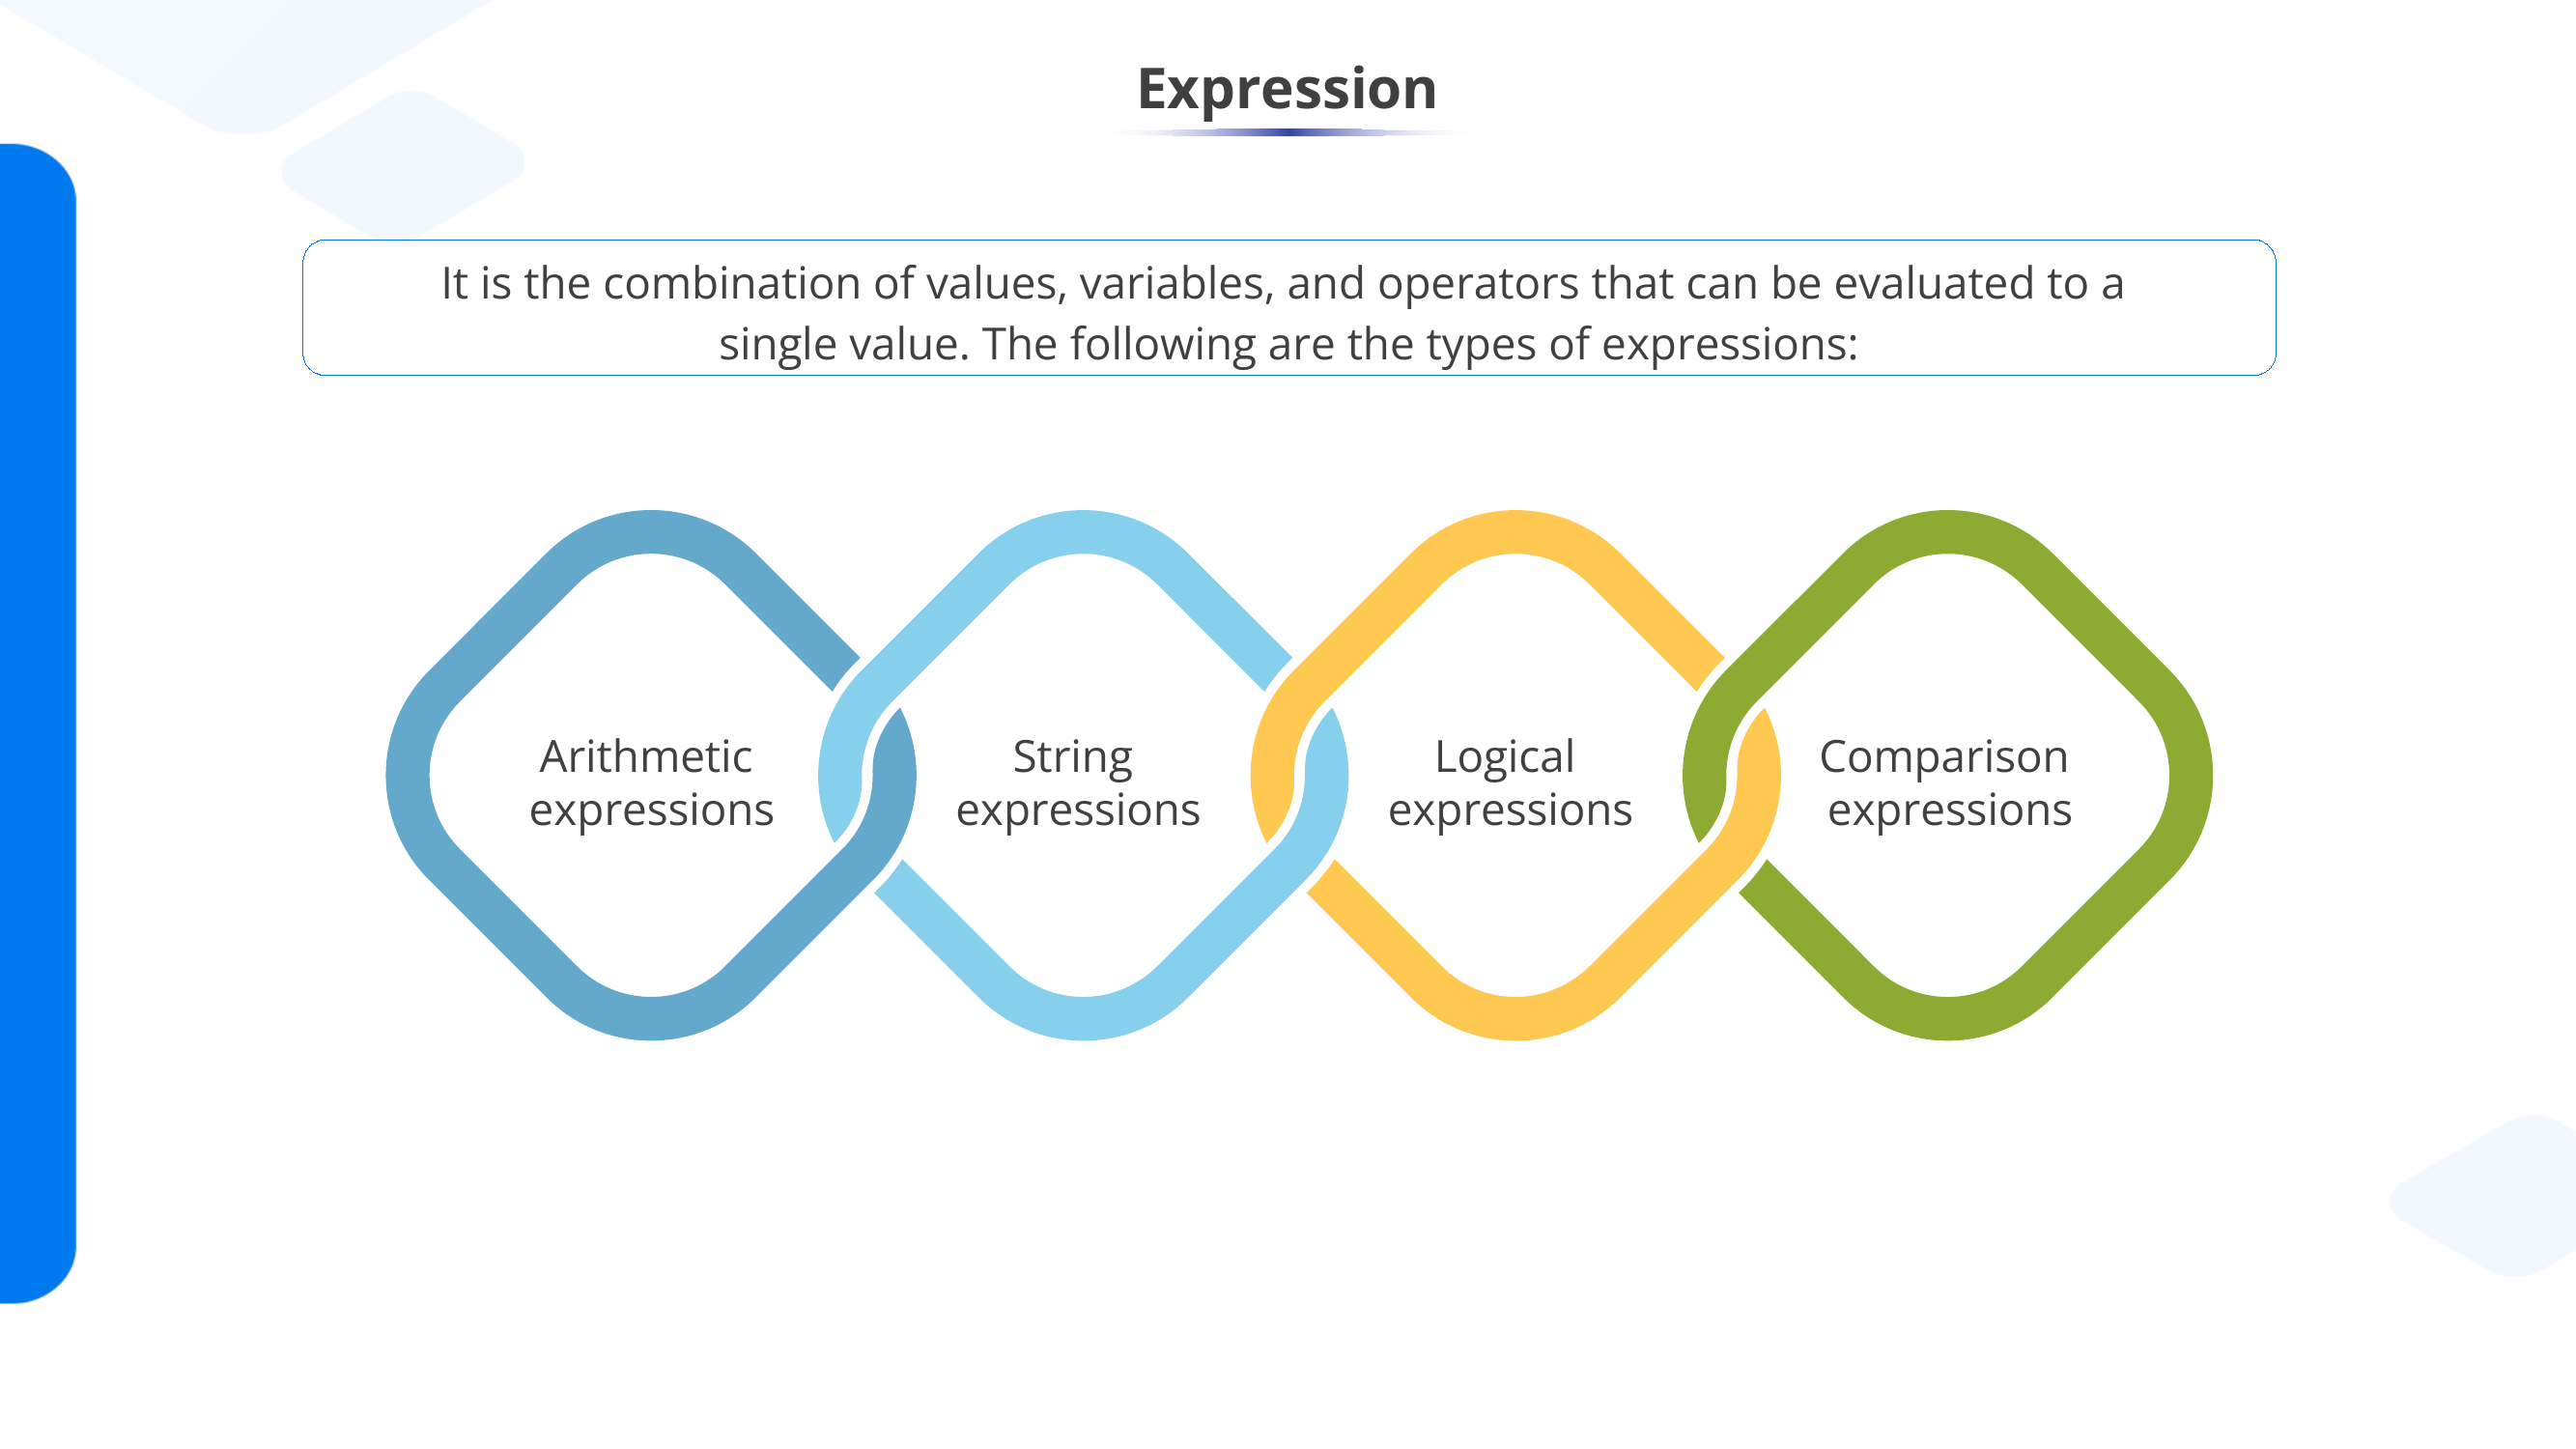

# Expression

It is the combination of values, variables, and operators that can be evaluated to a
single value. The following are the types of expressions:

Arithmetic
 expressions

String
expressions

Logical
expressions

Comparison
expressions